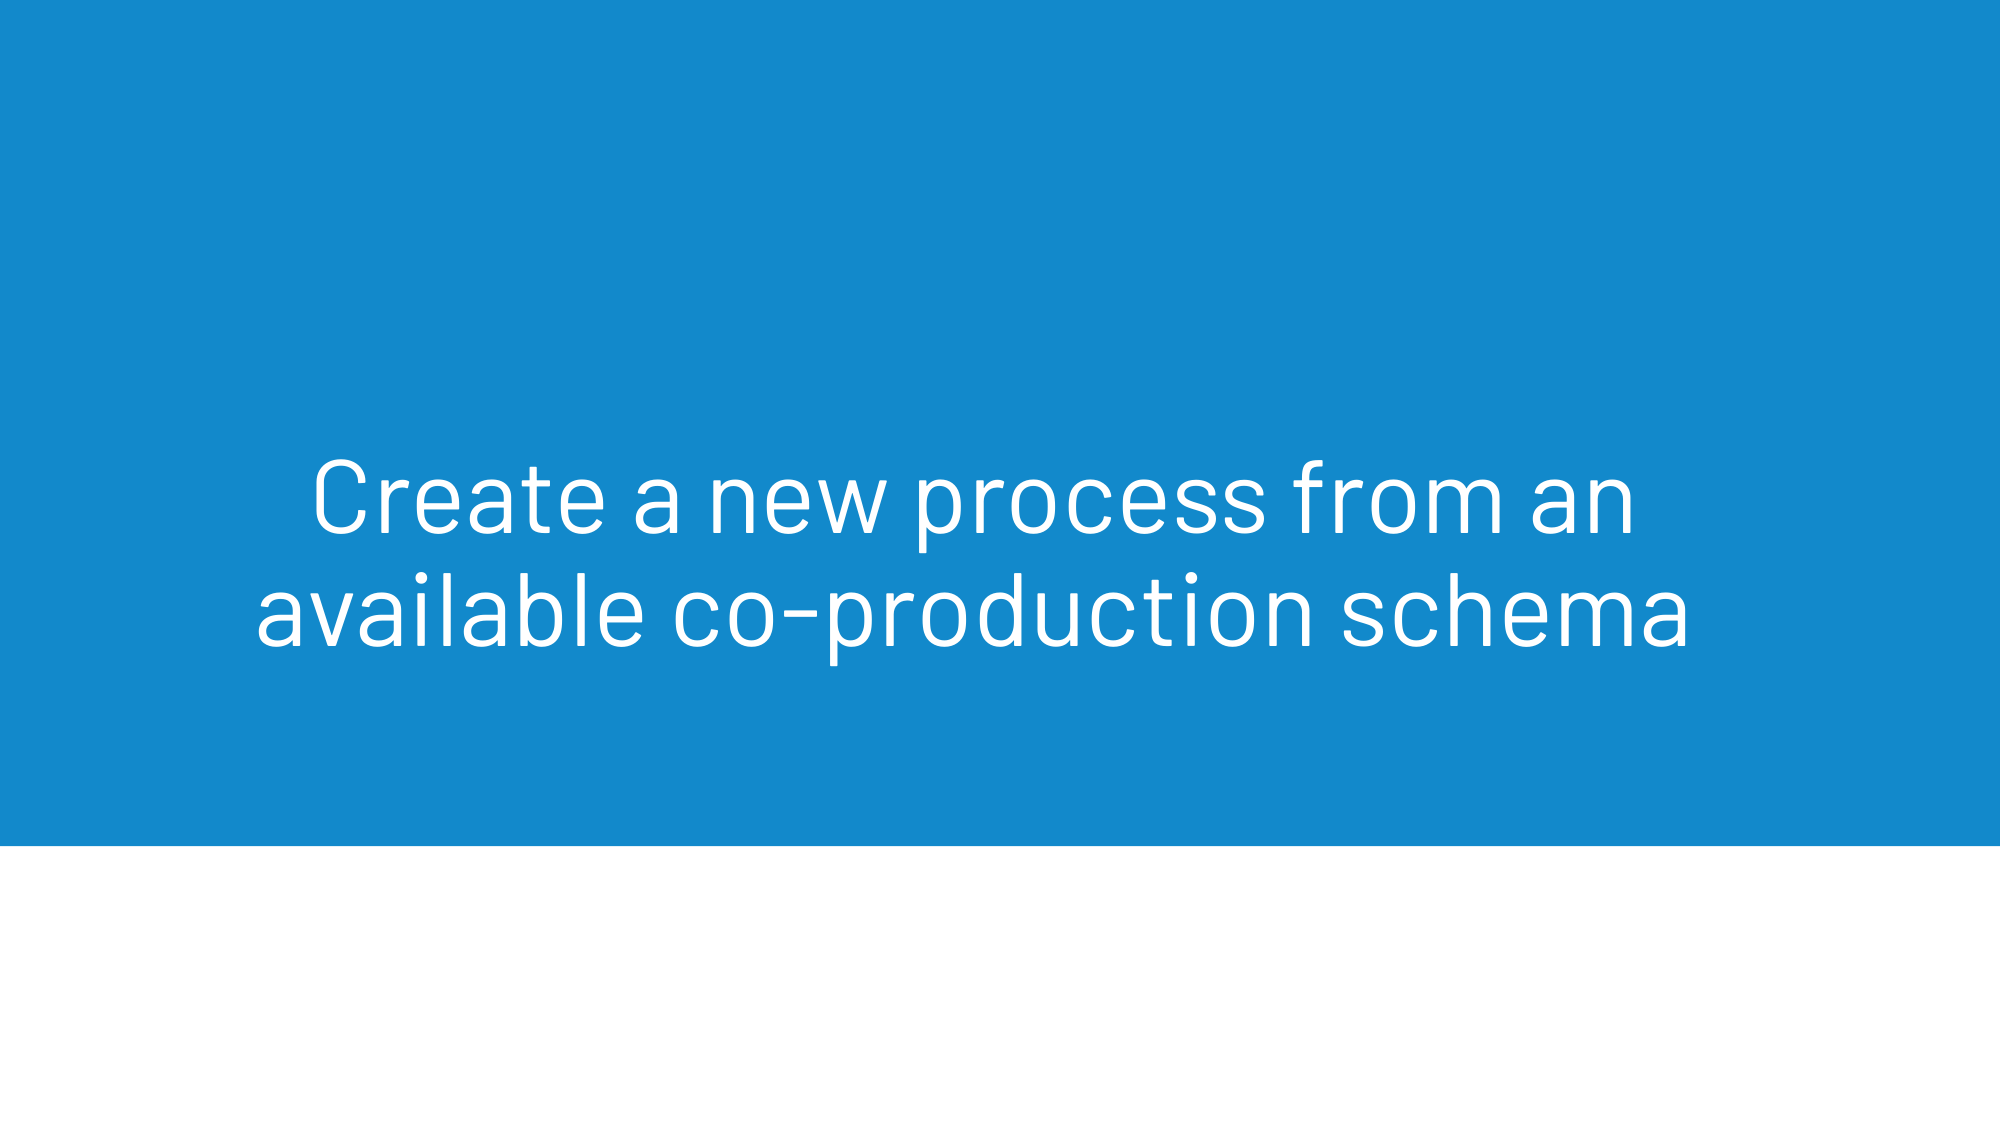

# Create a new process from an available co-production schema